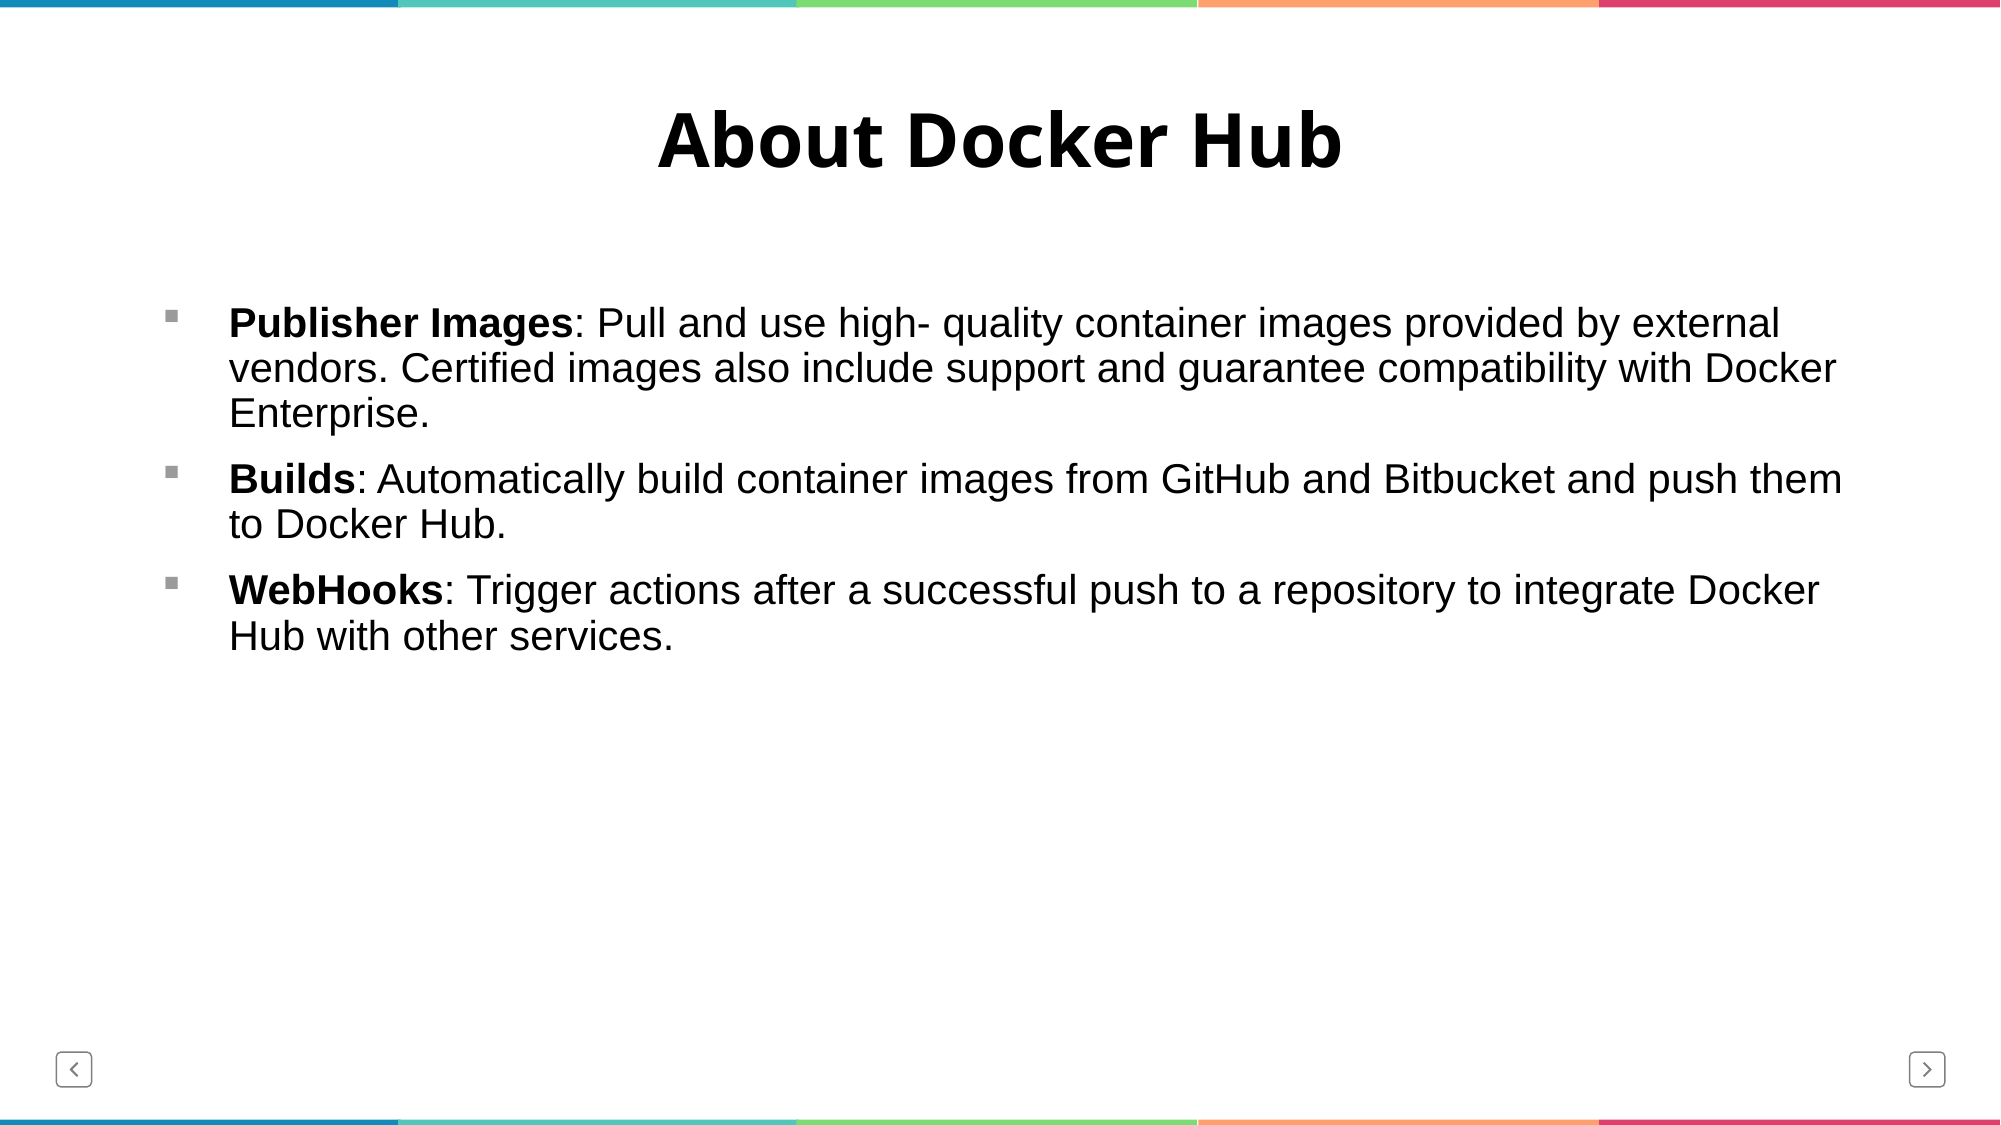

# About Docker Hub

Publisher Images: Pull and use high- quality container images provided by external vendors. Certified images also include support and guarantee compatibility with Docker Enterprise.
Builds: Automatically build container images from GitHub and Bitbucket and push them to Docker Hub.
WebHooks: Trigger actions after a successful push to a repository to integrate Docker Hub with other services.